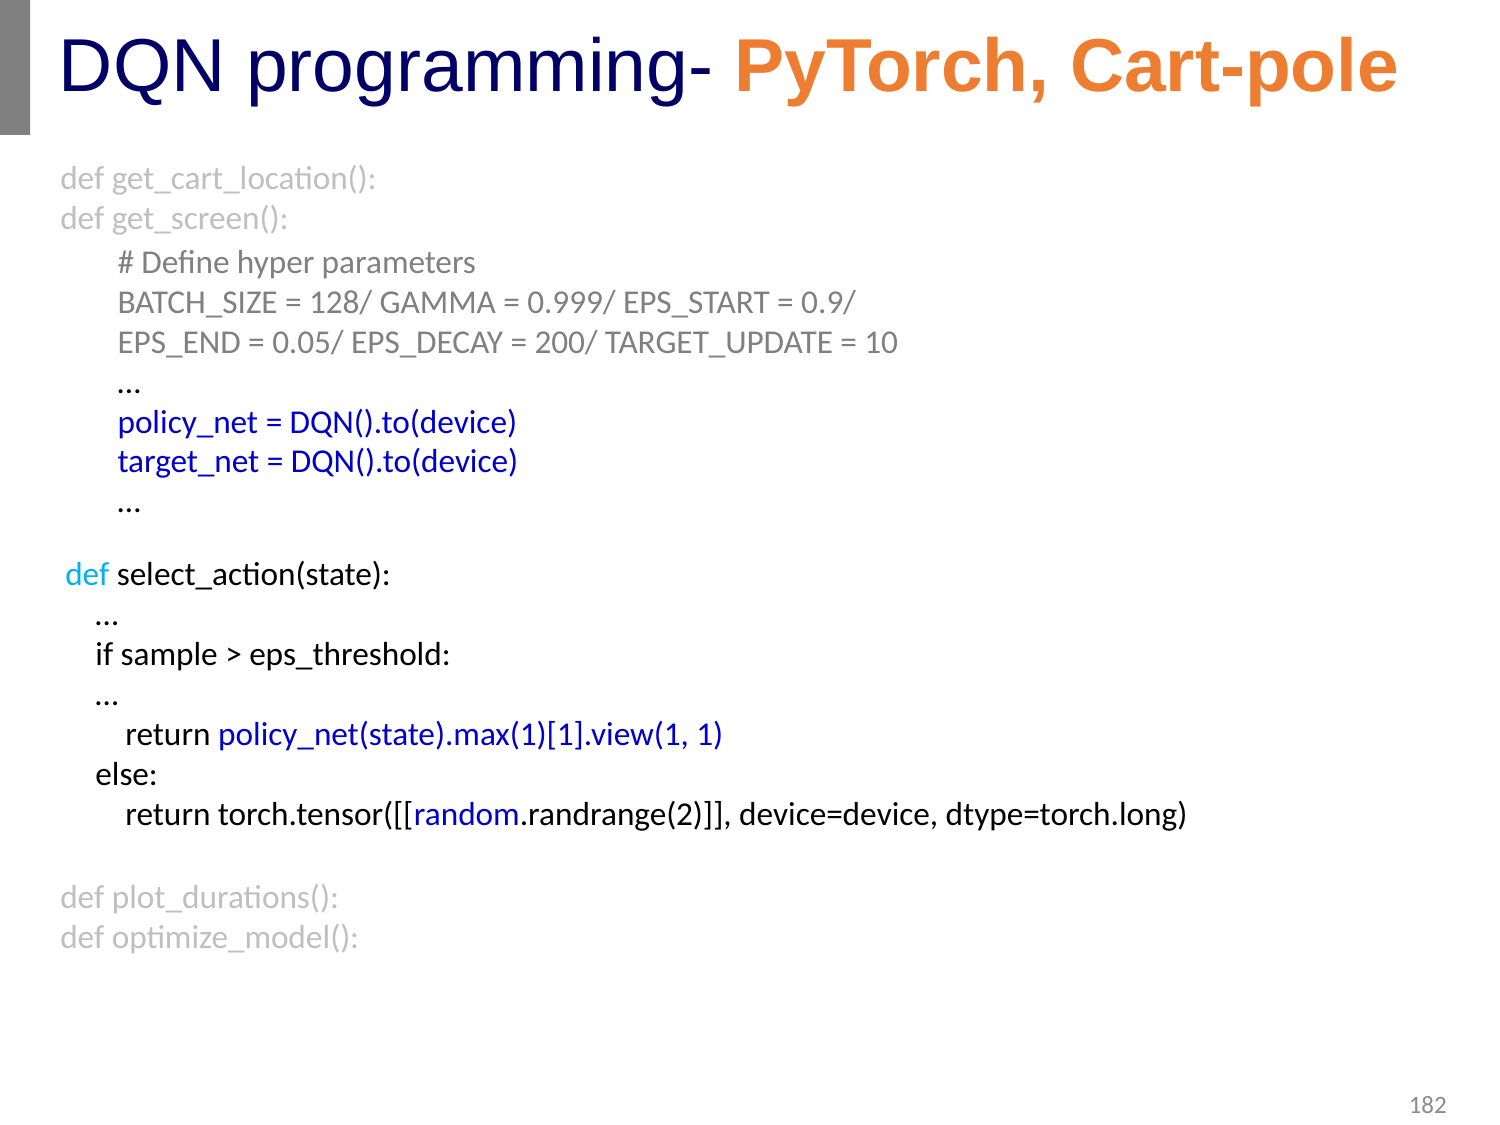

# DQN programming- PyTorch, Cart-pole
def get_cart_location():
def get_screen():

def plot_durations():
def optimize_model():
# Define hyper parameters
BATCH_SIZE = 128/ GAMMA = 0.999/ EPS_START = 0.9/ EPS_END = 0.05/ EPS_DECAY = 200/ TARGET_UPDATE = 10
…
policy_net = DQN().to(device)
target_net = DQN().to(device)
…
def select_action(state):
    …
    if sample > eps_threshold:
    …
        return policy_net(state).max(1)[1].view(1, 1)
    else:
        return torch.tensor([[random.randrange(2)]], device=device, dtype=torch.long)
182